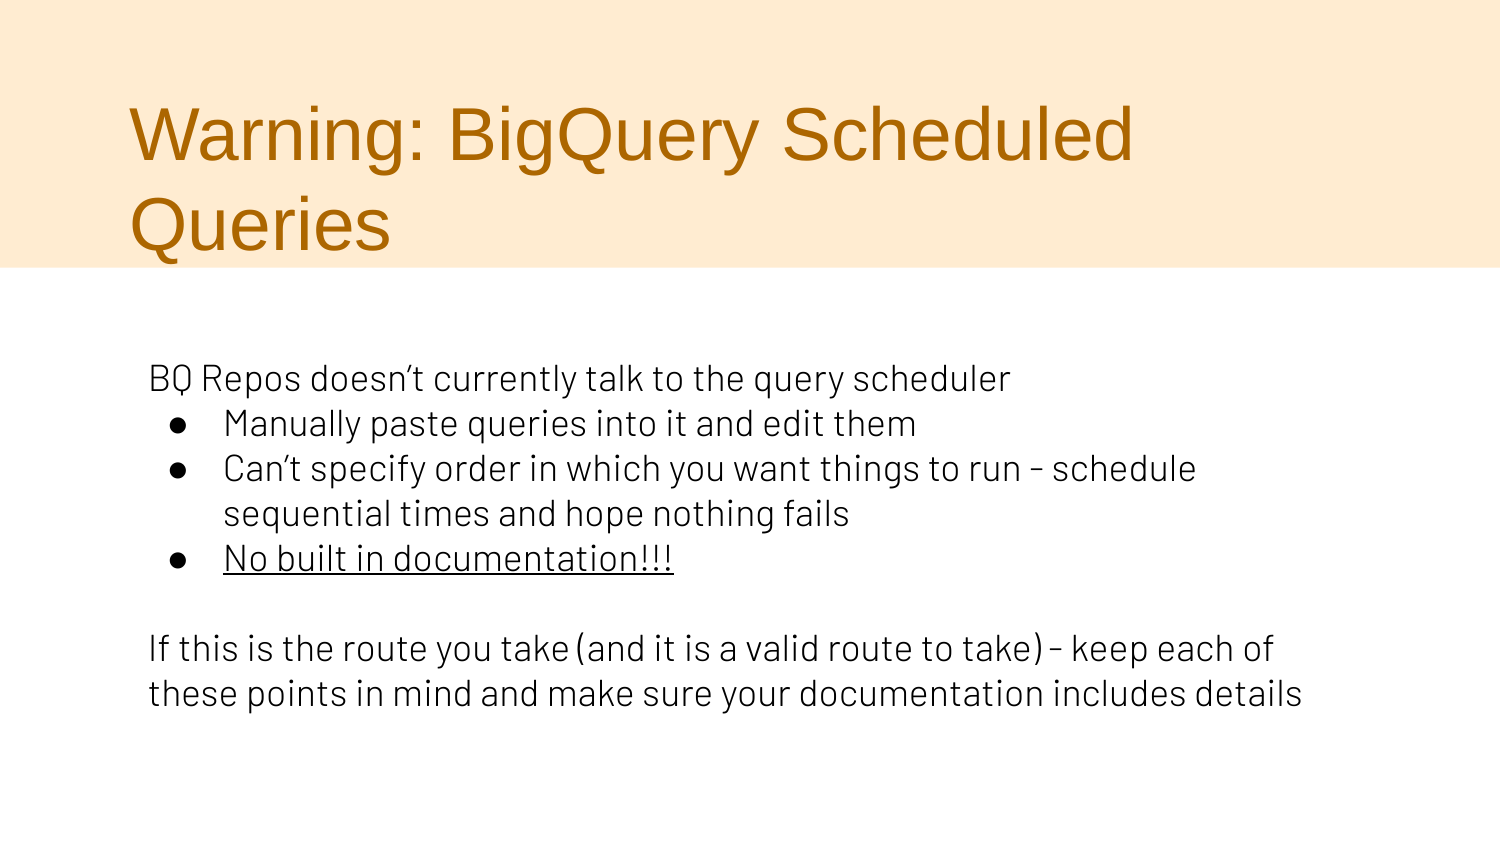

Warning: BigQuery Scheduled Queries
BQ Repos doesn’t currently talk to the query scheduler
Manually paste queries into it and edit them
Can’t specify order in which you want things to run - schedule sequential times and hope nothing fails
No built in documentation!!!

If this is the route you take (and it is a valid route to take) - keep each of these points in mind and make sure your documentation includes details